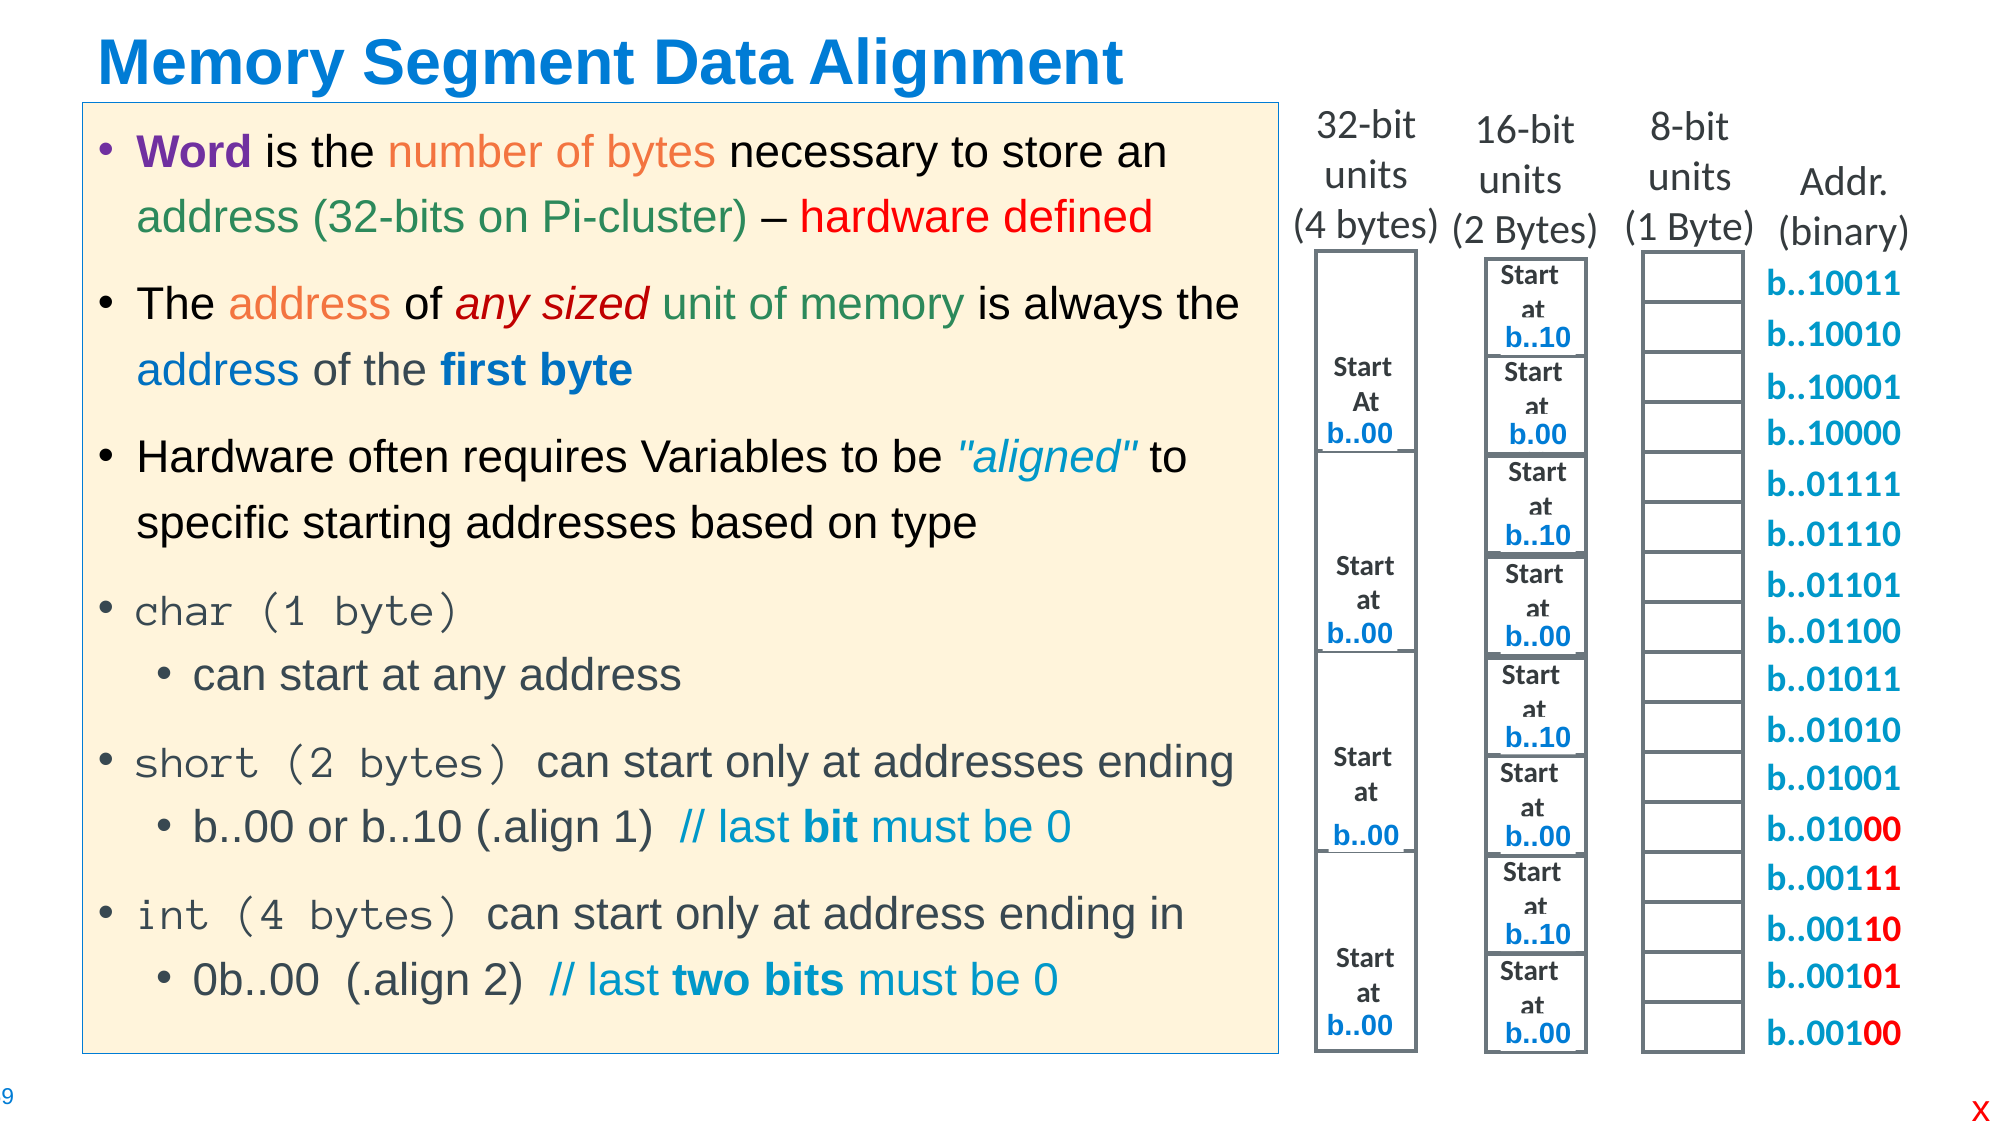

# Memory Segment Data Alignment
32-bit
units
(4 bytes)

Start
At
??
Start
at
??
Start
at
??
Start
at
??
8-bit
units
(1 Byte)
Addr.
(binary)
b..10011

b..10010

b..10001
b..10000

b..01111

b..01110

b..01101
b..01100

b..01011

b..01010

b..01001

b..01000

b..00111

b..00110

b..00101

b..00100

16-bit
units
(2 Bytes)
Start
at
??

Start
at
??

Start
at
??

Start
at
??

Start
at
??

Start
at
??

Start
at
??

Start
at
??

Word is the number of bytes necessary to store an address (32-bits on Pi-cluster) – hardware defined
The address of any sized unit of memory is always the address of the first byte
Hardware often requires Variables to be "aligned" to specific starting addresses based on type
char (1 byte)
can start at any address
short (2 bytes) can start only at addresses ending
b..00 or b..10 (.align 1)  // last bit must be 0
int (4 bytes) can start only at address ending in
0b..00  (.align 2)  // last two bits must be 0
b..10
b.00
b..10
b..00
b..10
b..00
b..10
b..00
b..00
b..00
b..00
b..00
x